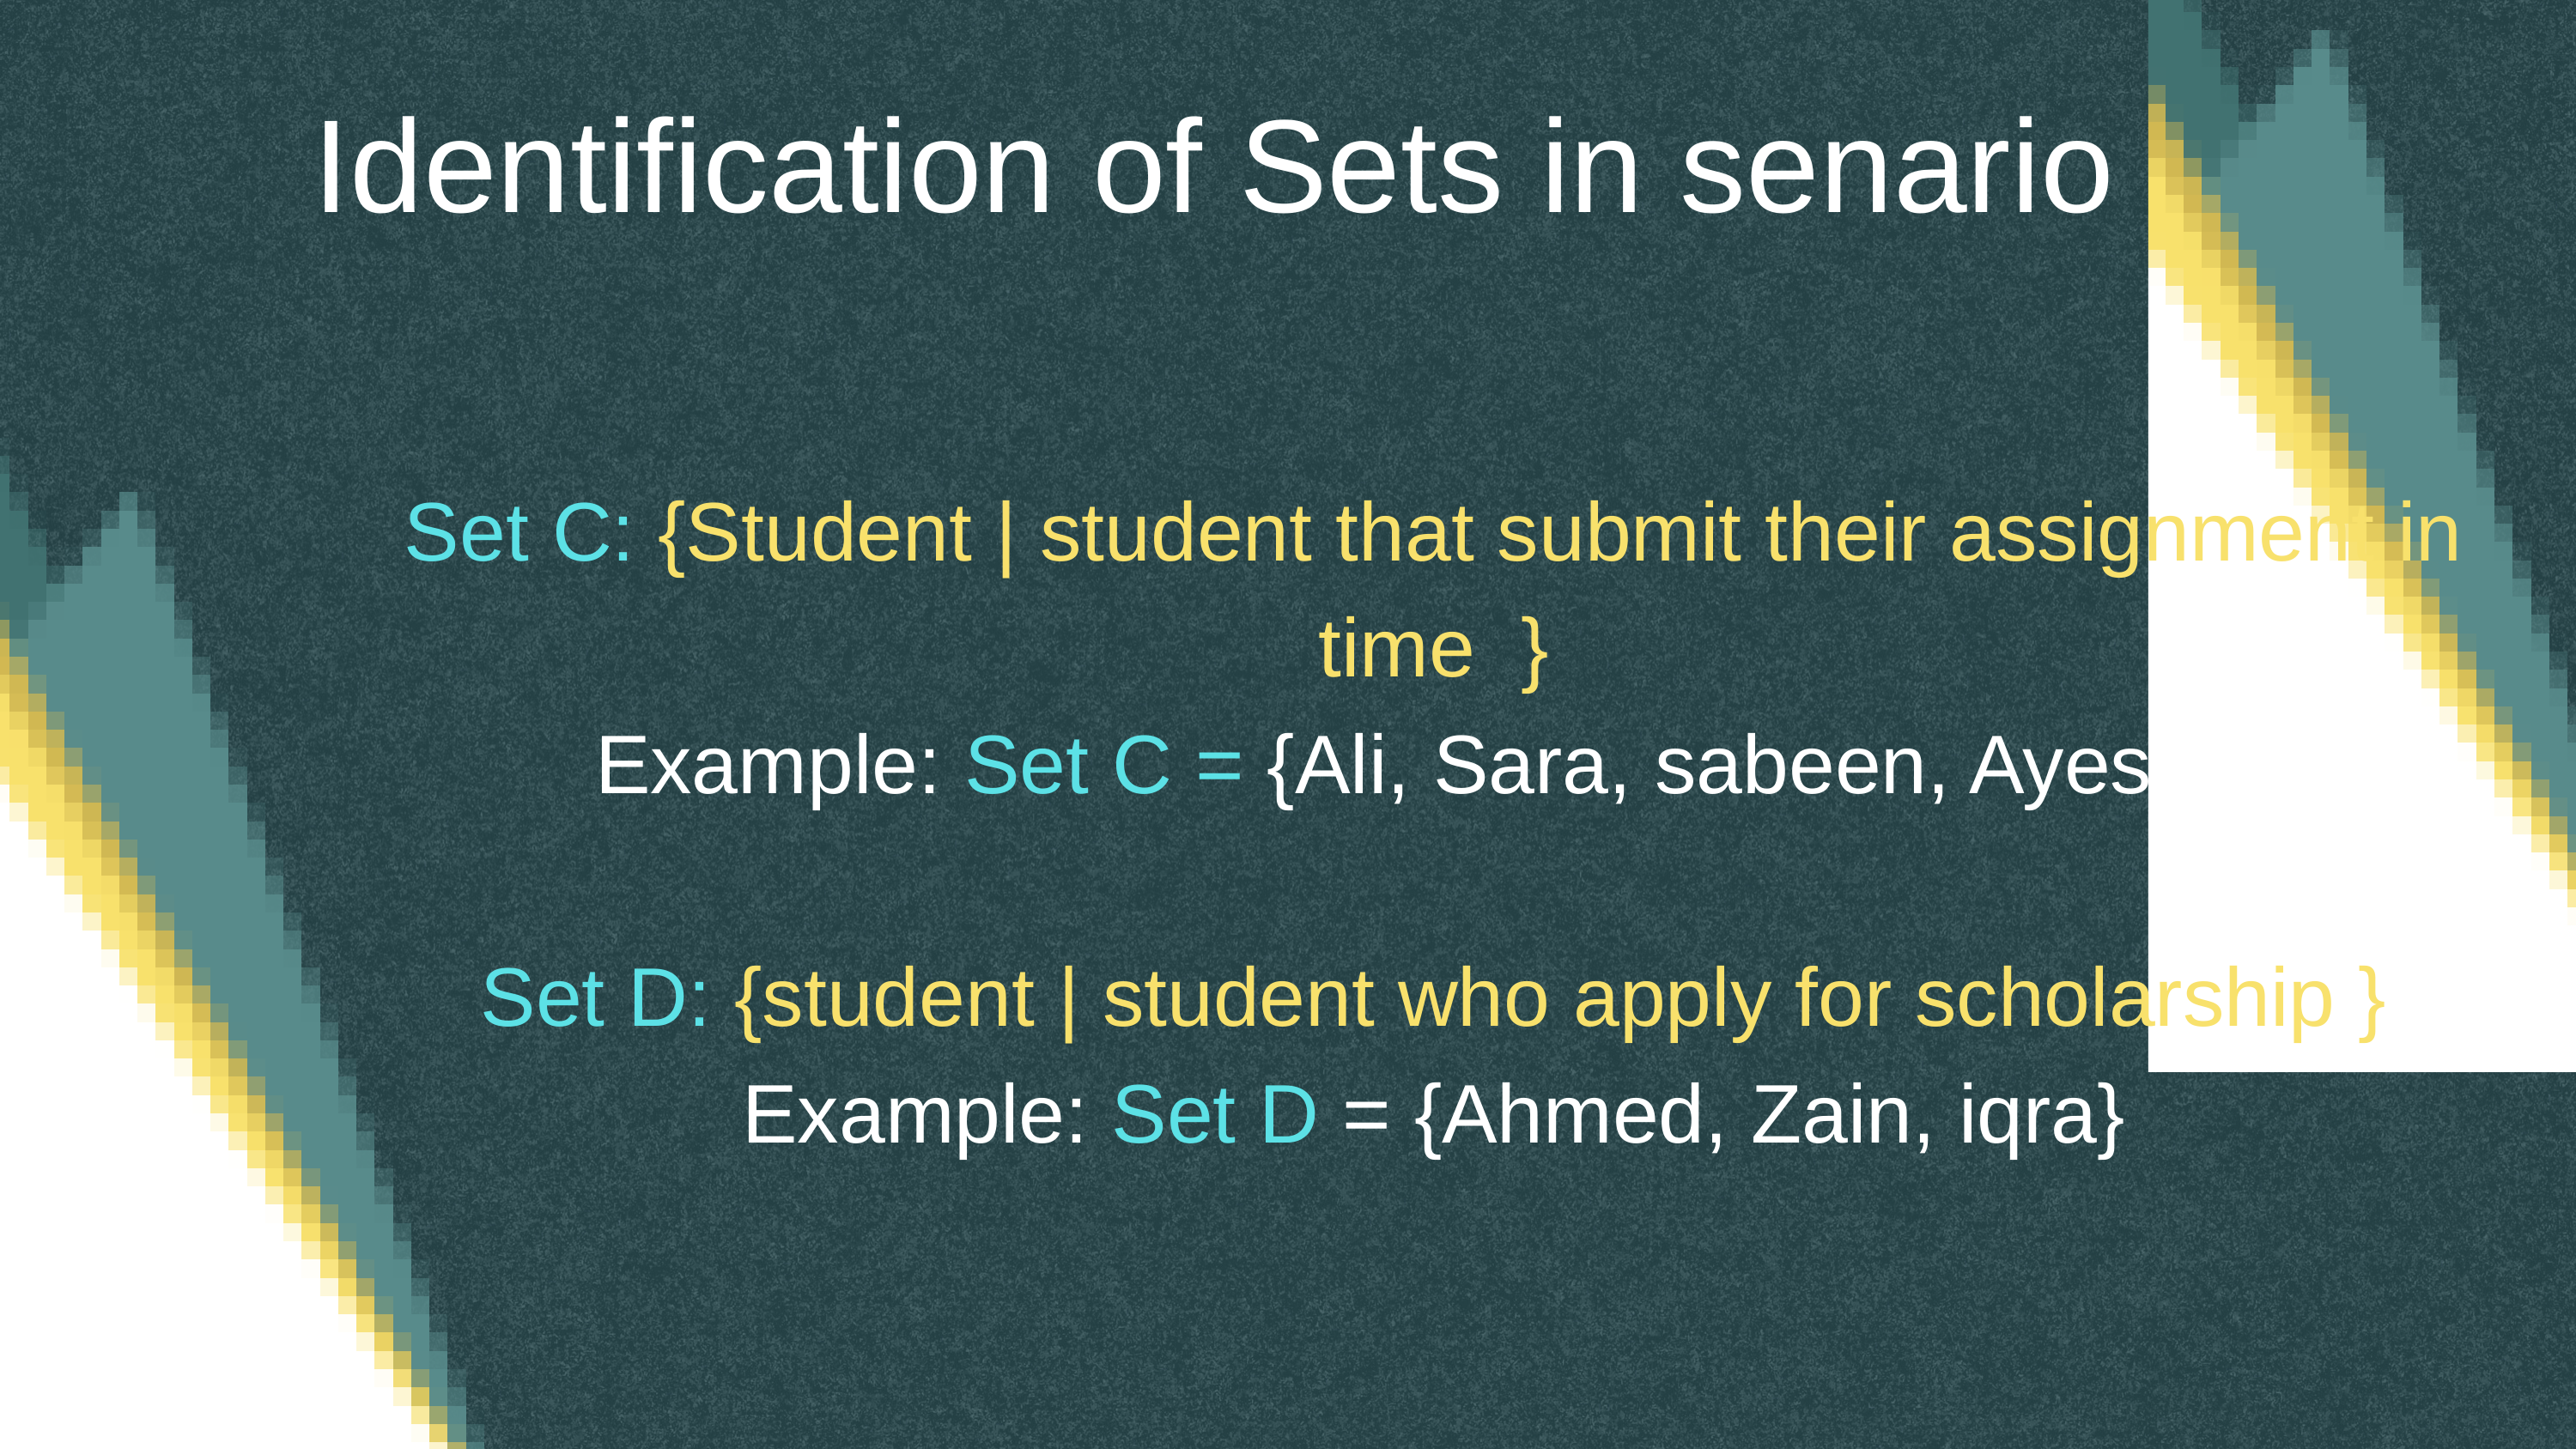

Identification of Sets in senario

Set C: {Student | student that submit their assignment in time  }
Example: Set C = {Ali, Sara, sabeen, Ayesha}

Set D: {student | student who apply for scholarship }
Example: Set D = {Ahmed, Zain, iqra}